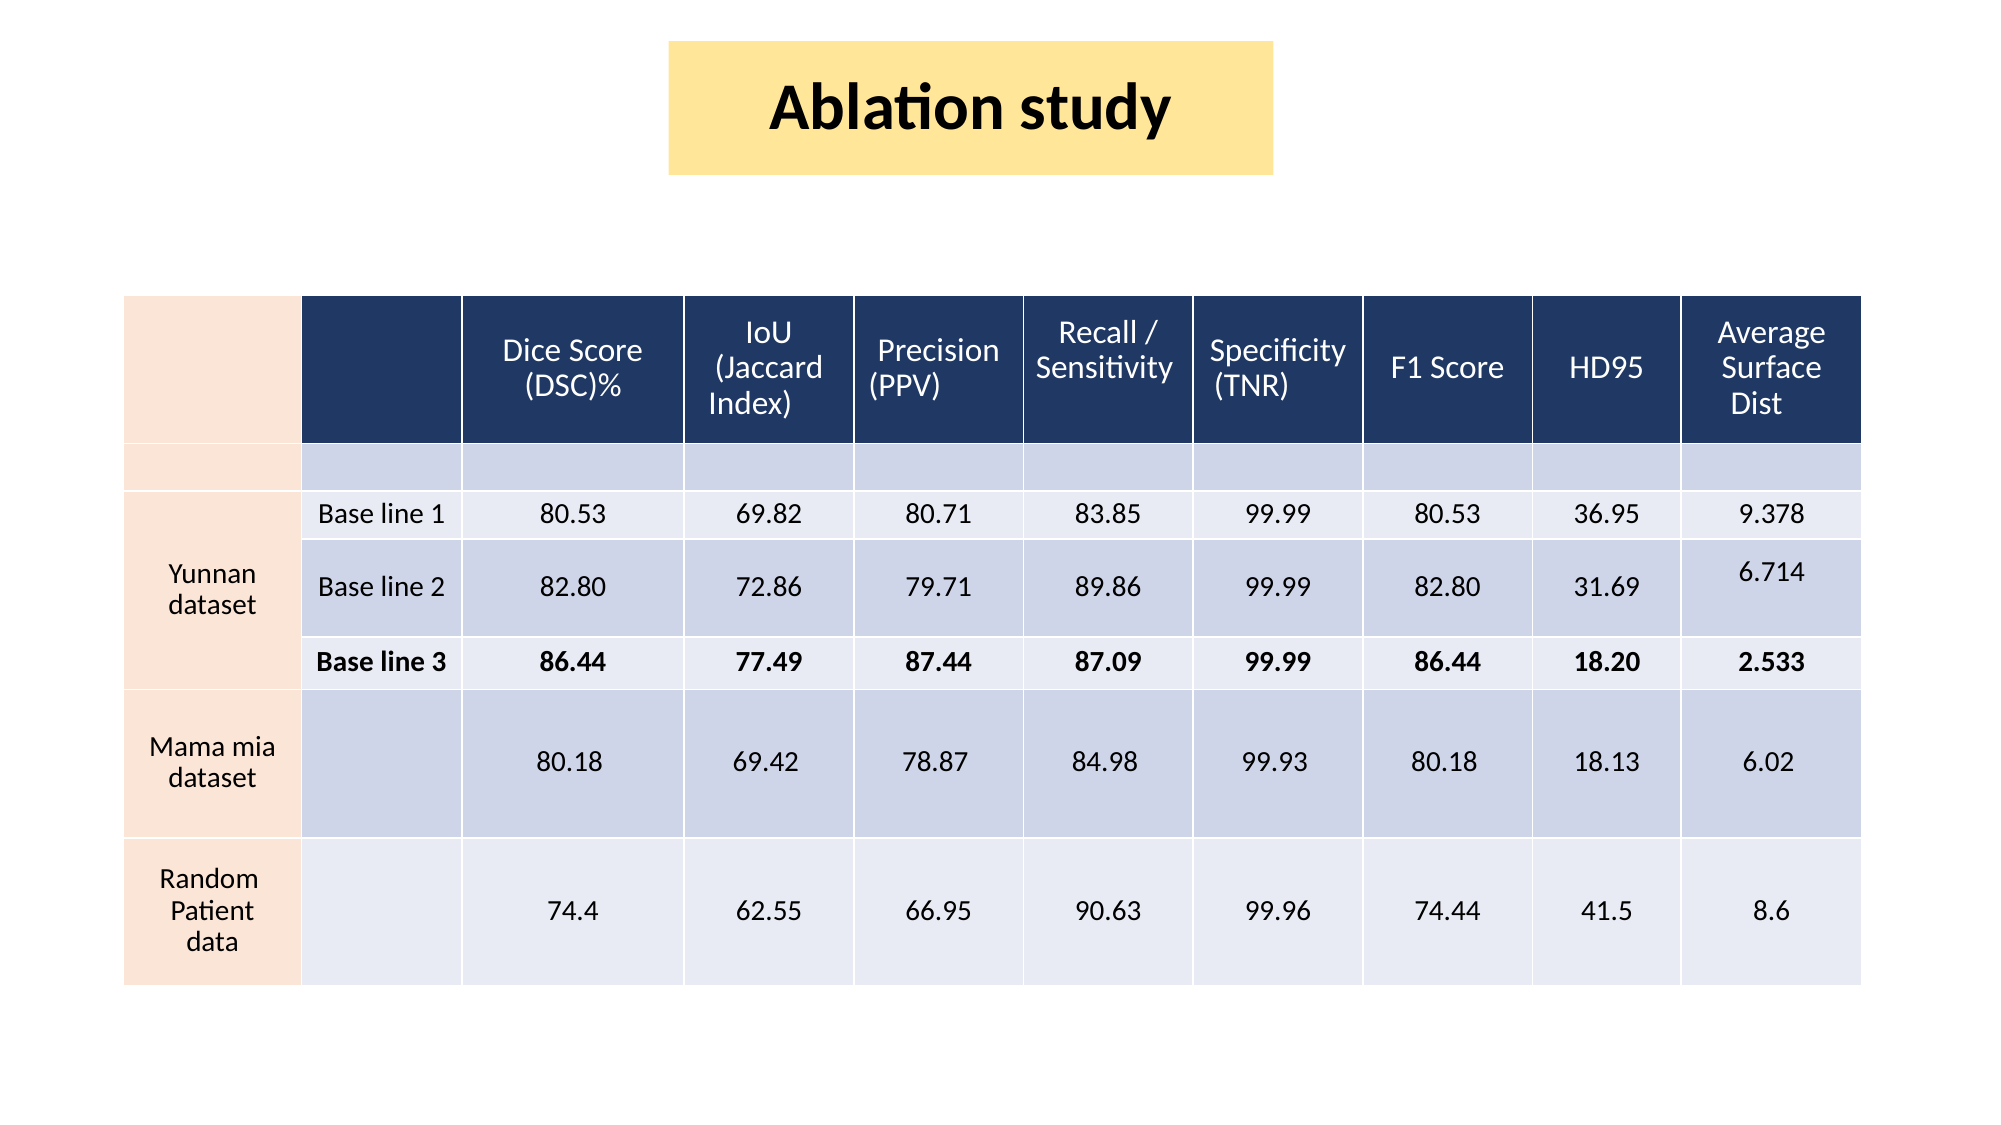

# Ablation study
|  |  | Dice Score (DSC)% | IoU (Jaccard Index) | Precision (PPV) | Recall / Sensitivity | Specificity (TNR) | F1 Score | HD95 | Average Surface Dist |
| --- | --- | --- | --- | --- | --- | --- | --- | --- | --- |
|  |  |  |  |  |  |  |  |  |  |
| Yunnan dataset | Base line 1 | 80.53 | 69.82 | 80.71 | 83.85 | 99.99 | 80.53 | 36.95 | 9.378 |
|  | Base line 2 | 82.80 | 72.86 | 79.71 | 89.86 | 99.99 | 82.80 | 31.69 | 6.714 |
|  | Base line 3 | 86.44 | 77.49 | 87.44 | 87.09 | 99.99 | 86.44 | 18.20 | 2.533 |
| Mama mia dataset |  | 80.18 | 69.42 | 78.87 | 84.98 | 99.93 | 80.18 | 18.13 | 6.02 |
| Random Patient data |  | 74.4 | 62.55 | 66.95 | 90.63 | 99.96 | 74.44 | 41.5 | 8.6 |